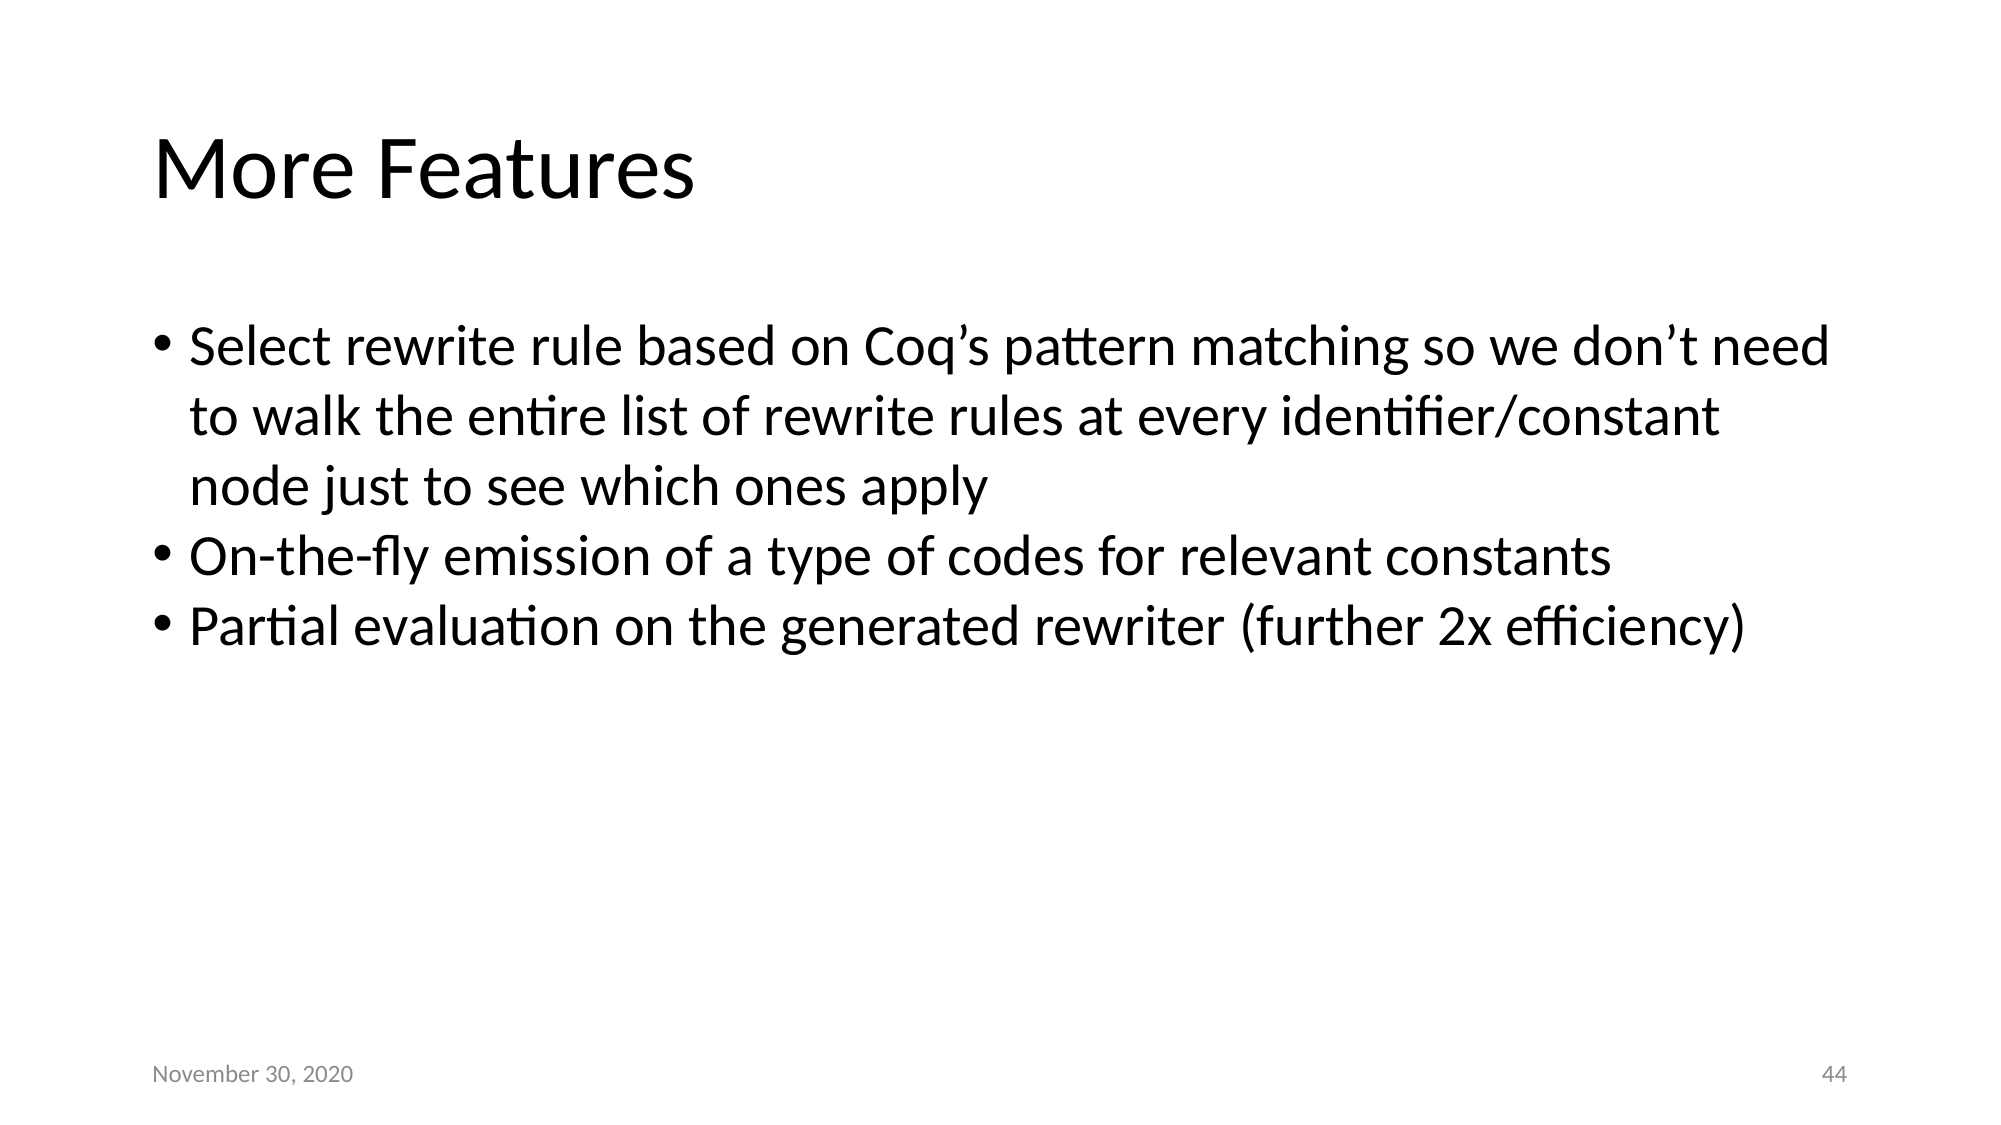

# More Features
Select rewrite rule based on Coq’s pattern matching so we don’t need to walk the entire list of rewrite rules at every identifier/constant node just to see which ones apply
On-the-fly emission of a type of codes for relevant constants
Partial evaluation on the generated rewriter (further 2x efficiency)
November 30, 2020
44